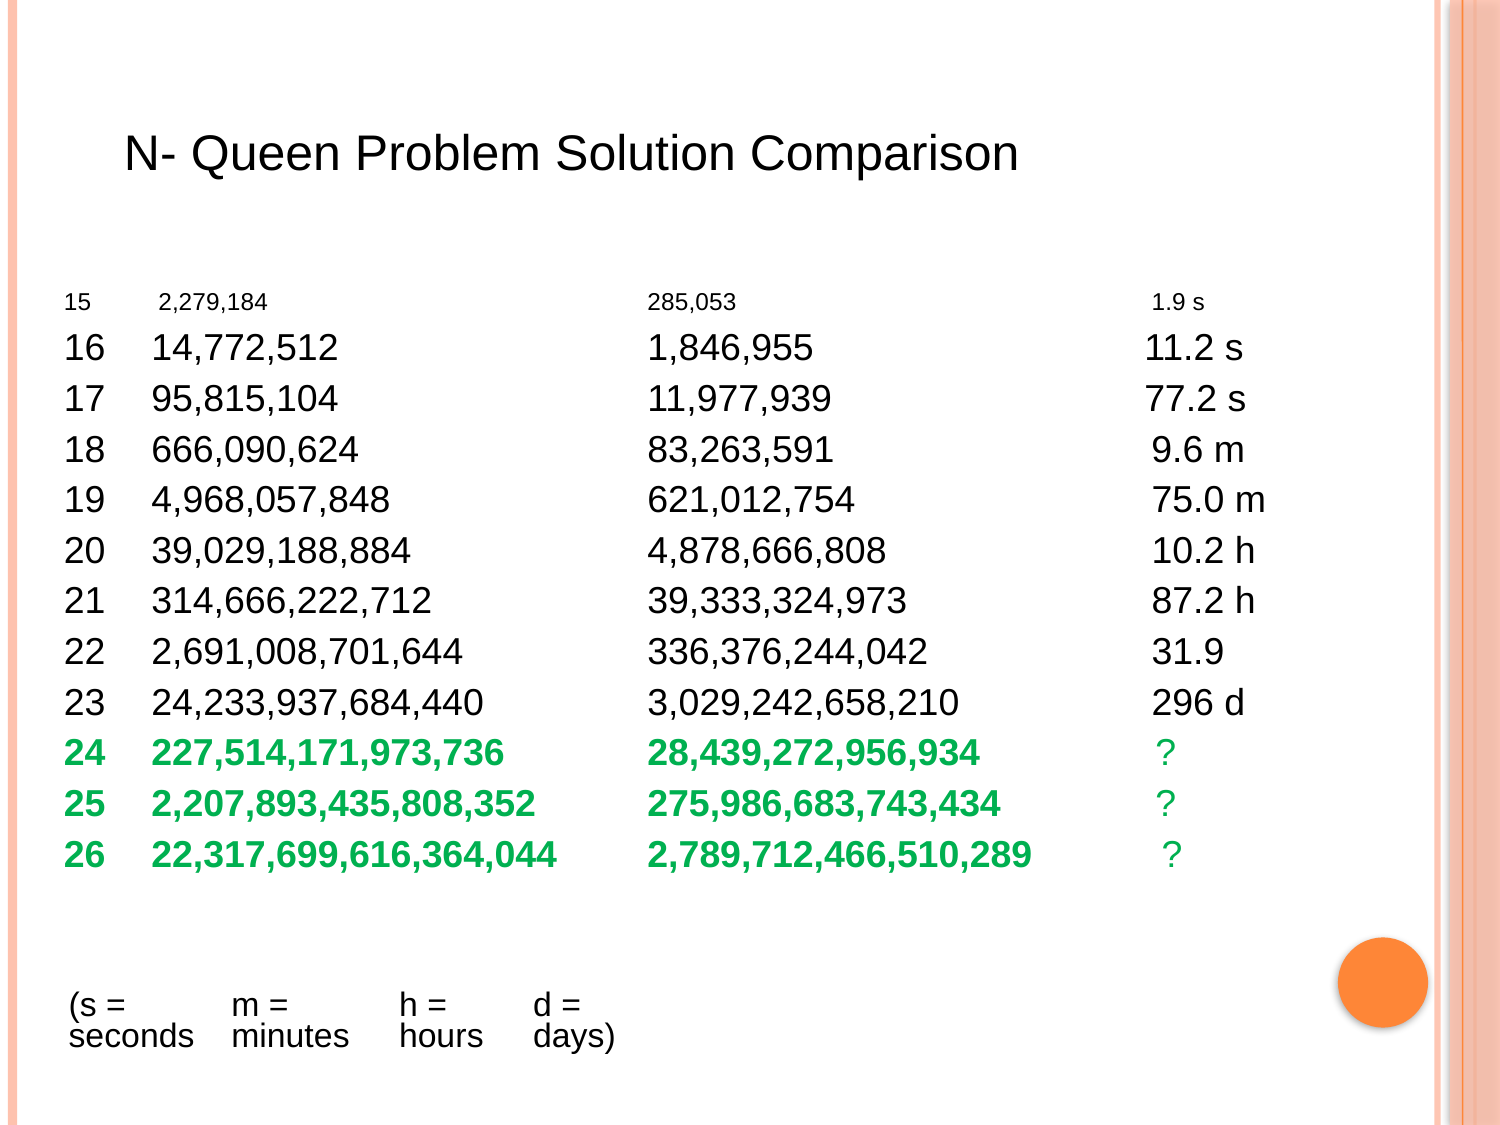

N- Queen Problem Solution Comparison
15
16
17
18
19
20
21
22
23
24
25
26
2,279,184
14,772,512
95,815,104
666,090,624
4,968,057,848
39,029,188,884
314,666,222,712
2,691,008,701,644
24,233,937,684,440
227,514,171,973,736
2,207,893,435,808,352
22,317,699,616,364,044
285,053
1,846,955
11,977,939
83,263,591
621,012,754
4,878,666,808
39,333,324,973
336,376,244,042
3,029,242,658,210
28,439,272,956,934
275,986,683,743,434
2,789,712,466,510,289
1.9 s
11.2 s
77.2 s
9.6 m
75.0 m
10.2 h
87.2 h
31.9
296 d
?
?
?
(s = seconds
m = minutes
h = hours
d = days)